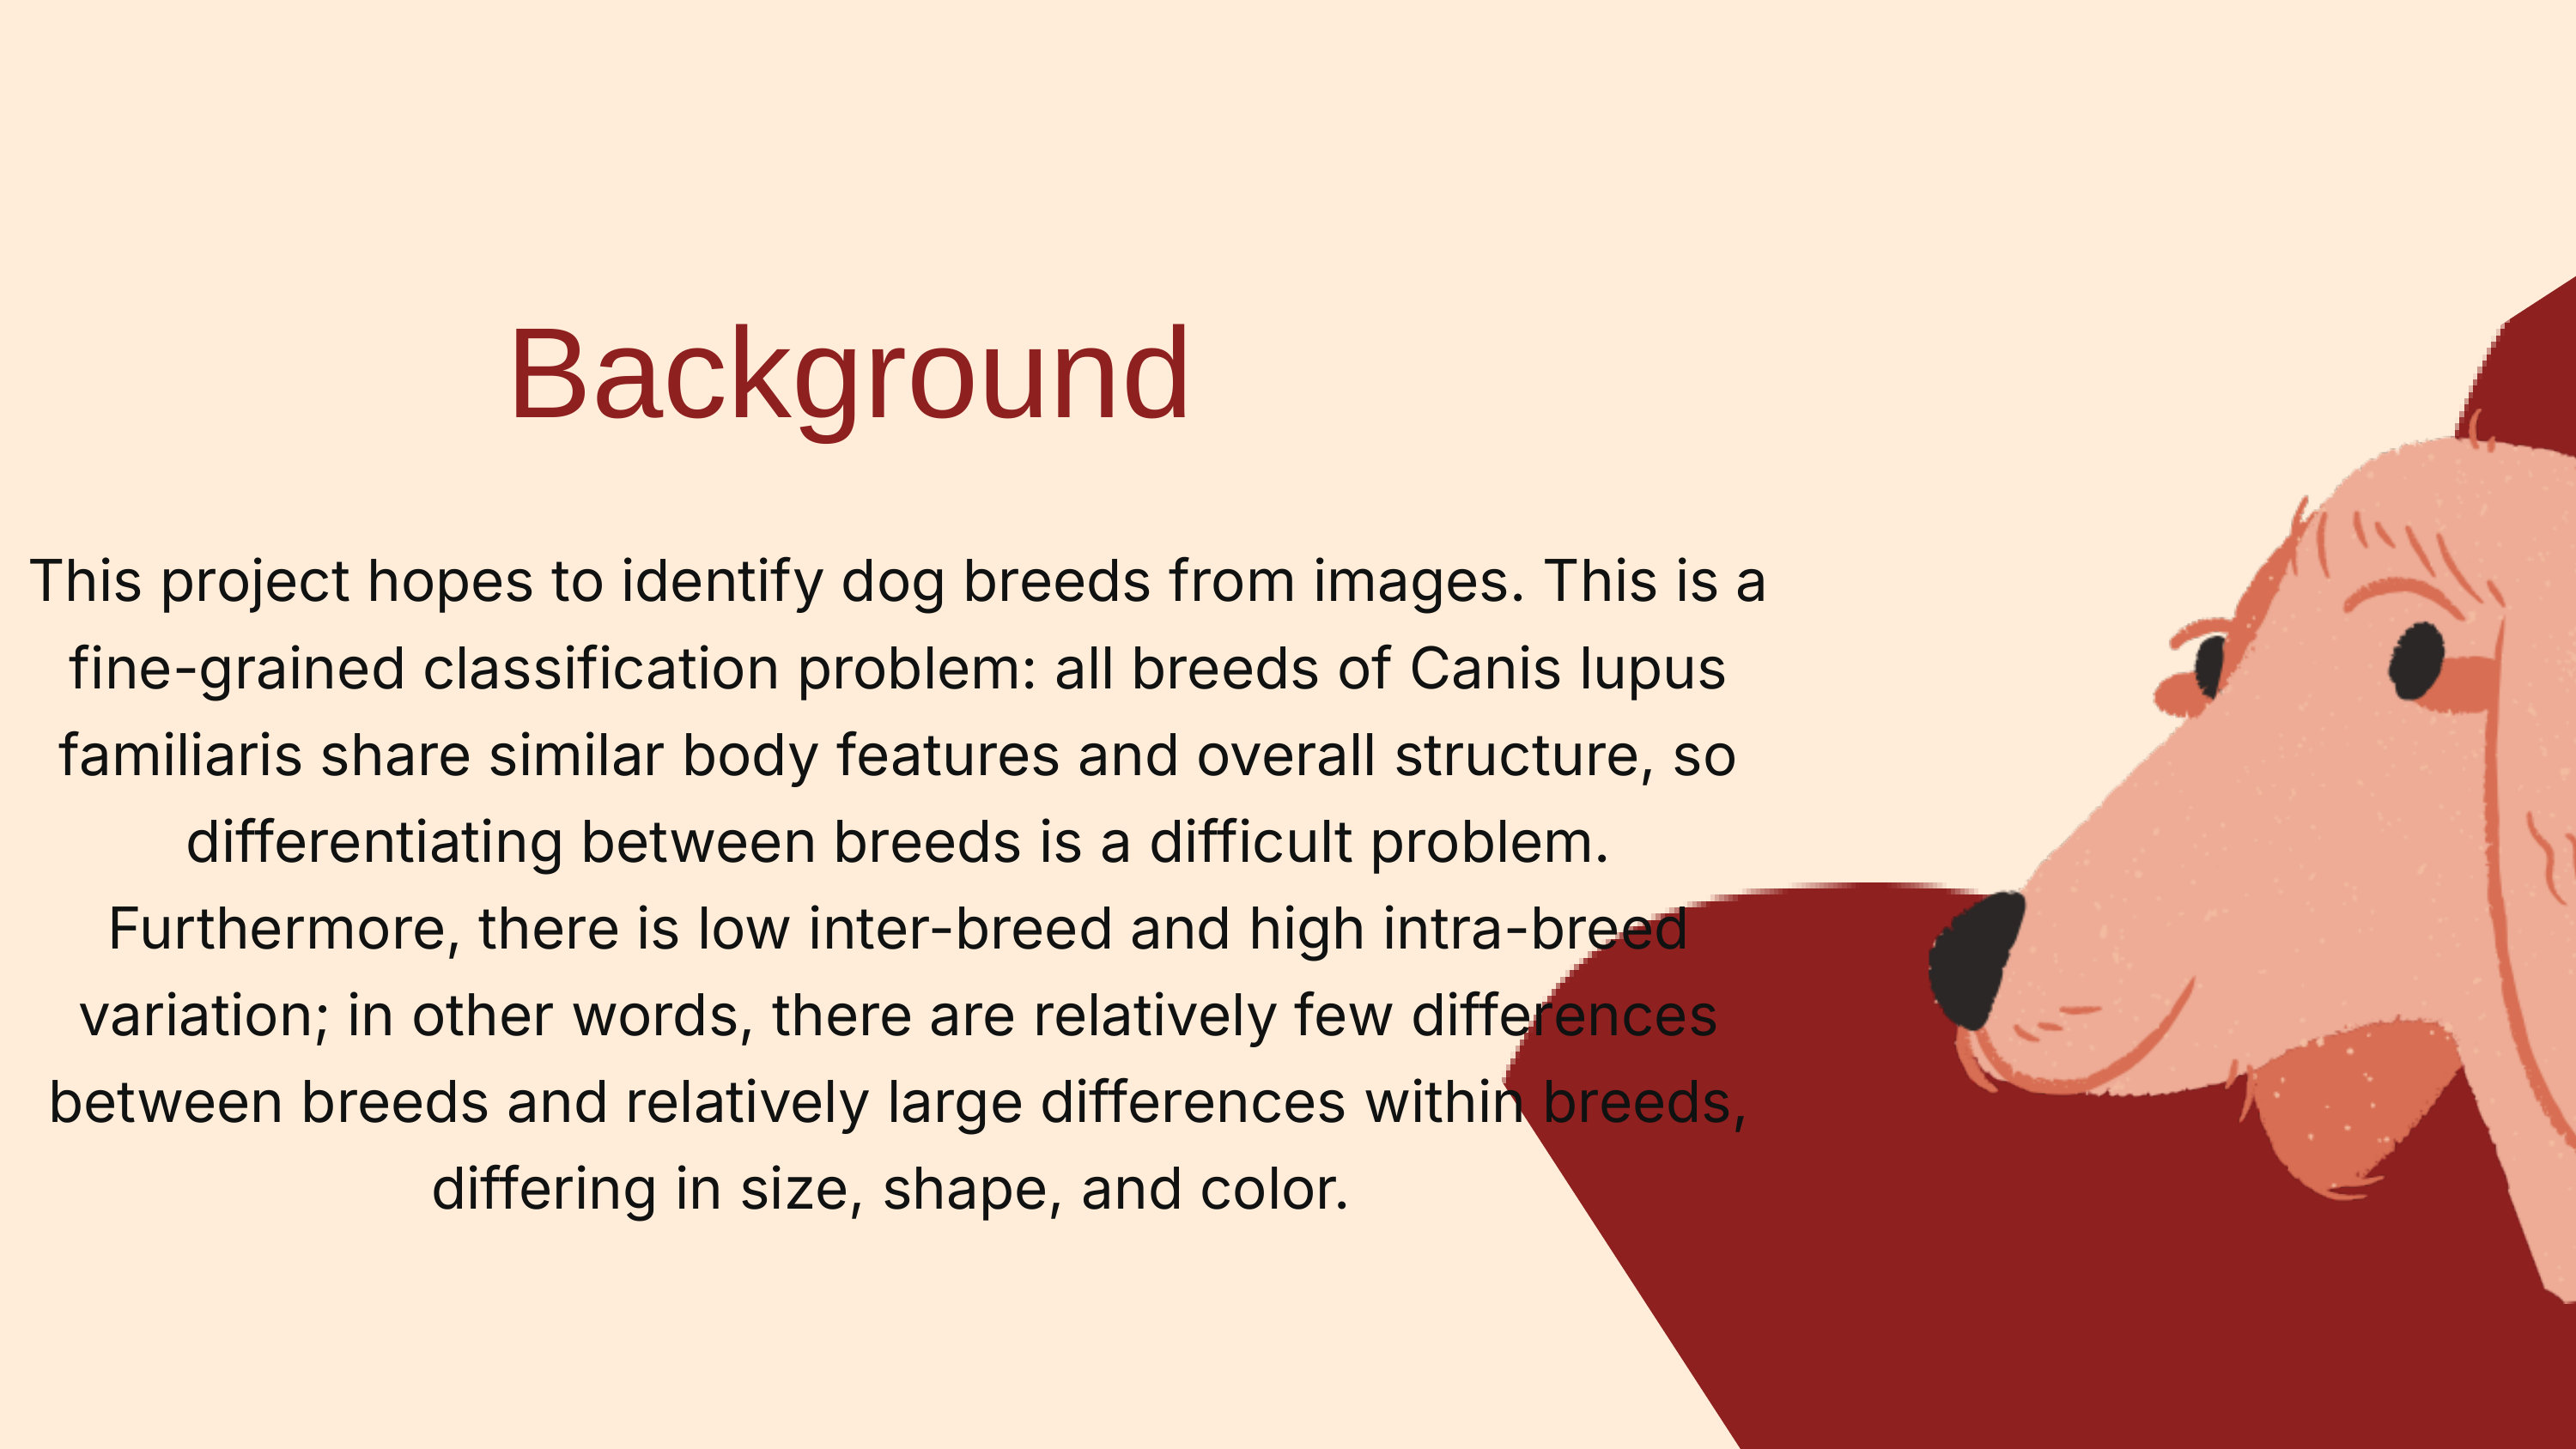

Background

This project hopes to identify dog breeds from images. This is a fine-grained classification problem: all breeds of Canis lupus familiaris share similar body features and overall structure, so differentiating between breeds is a difficult problem. Furthermore, there is low inter-breed and high intra-breed variation; in other words, there are relatively few differences between breeds and relatively large differences within breeds, differing in size, shape, and color.